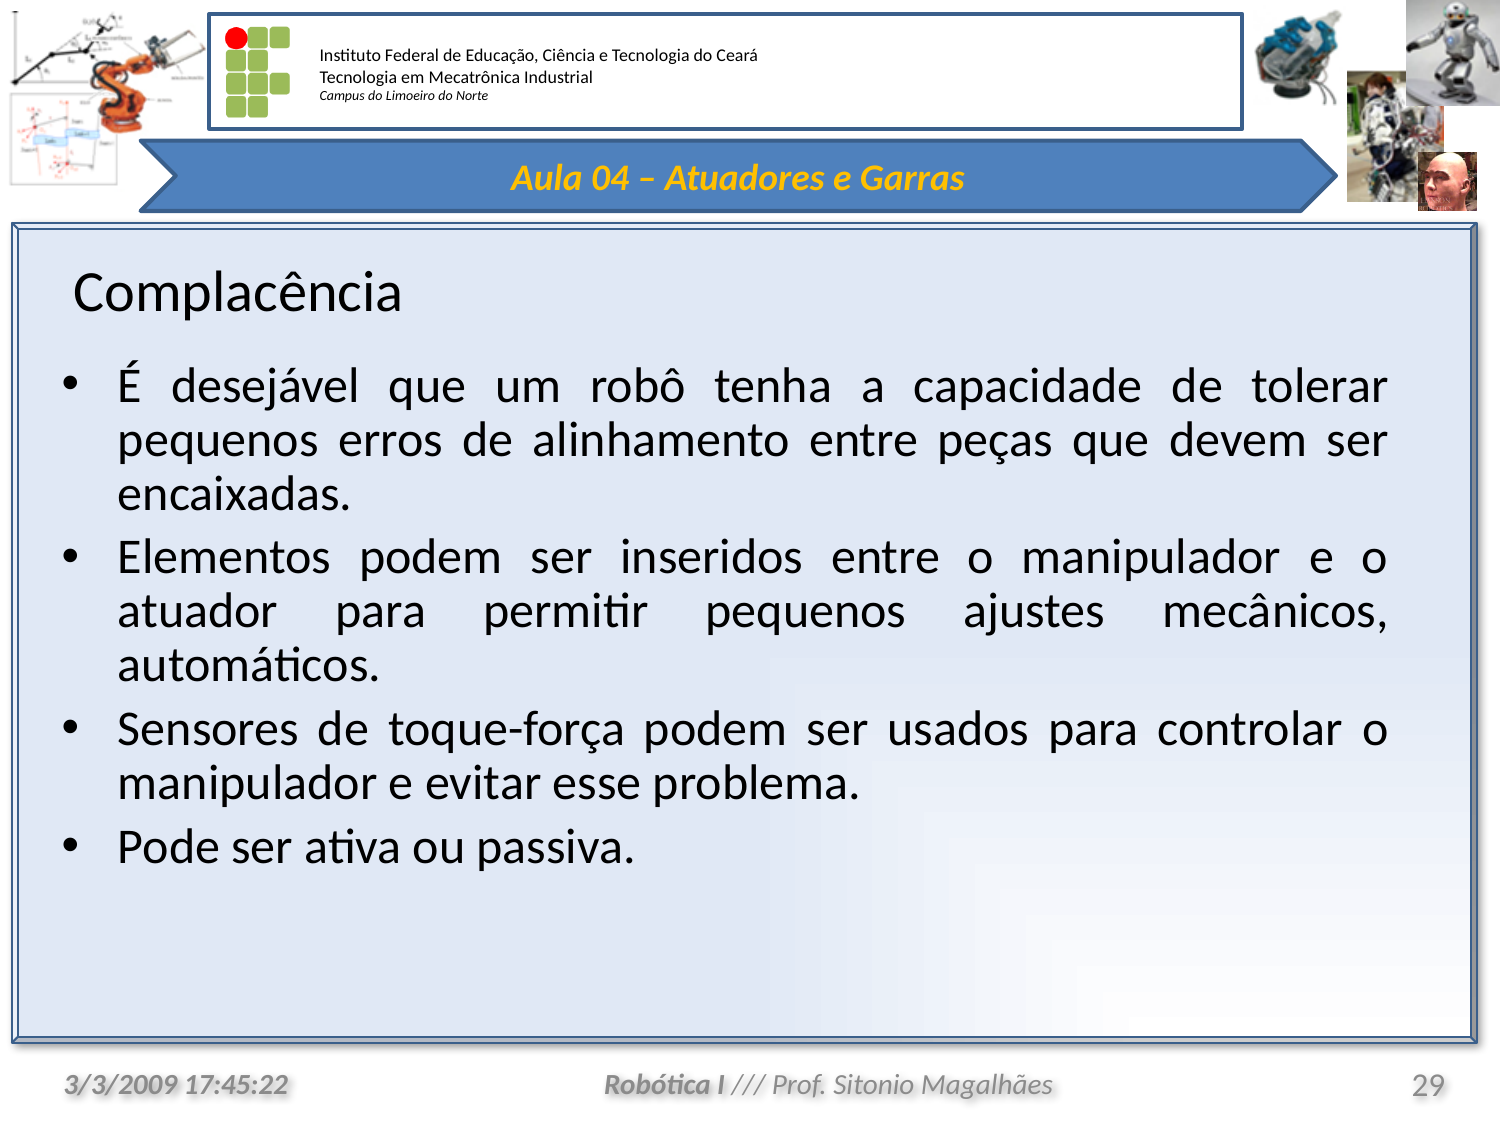

Complacência
É desejável que um robô tenha a capacidade de tolerar pequenos erros de alinhamento entre peças que devem ser encaixadas.
Elementos podem ser inseridos entre o manipulador e o atuador para permitir pequenos ajustes mecânicos, automáticos.
Sensores de toque-força podem ser usados para controlar o manipulador e evitar esse problema.
Pode ser ativa ou passiva.
3/3/2009 17:45:22
Robótica I /// Prof. Sitonio Magalhães
29